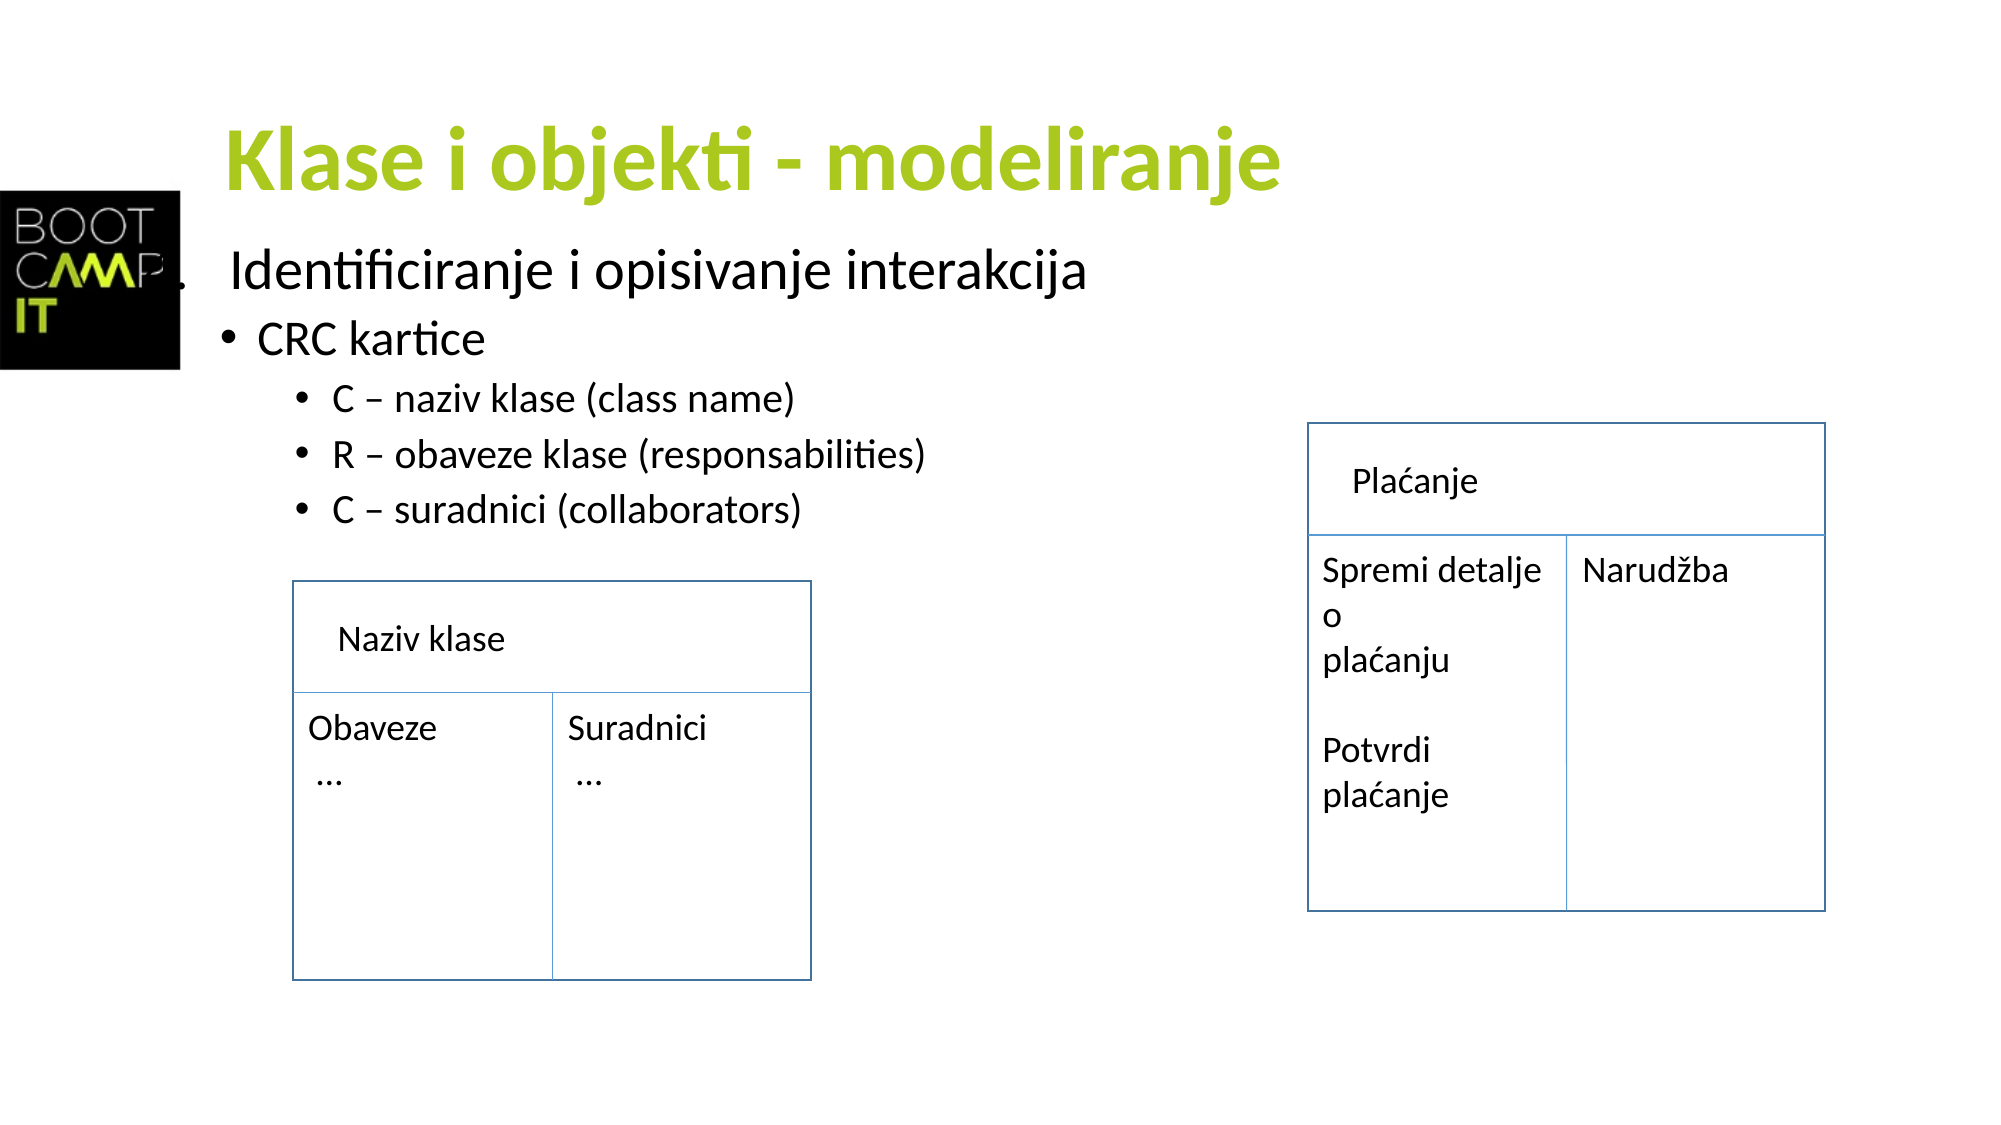

# Klase i objekti - modeliranje
Identificiranje i opisivanje interakcija
CRC kartice
C – naziv klase (class name)
R – obaveze klase (responsabilities)
C – suradnici (collaborators)

Plaćanje
Spremi detalje o
plaćanju

Potvrdi plaćanje
Narudžba
.

Naziv klase
Obaveze
 …
Suradnici
 …